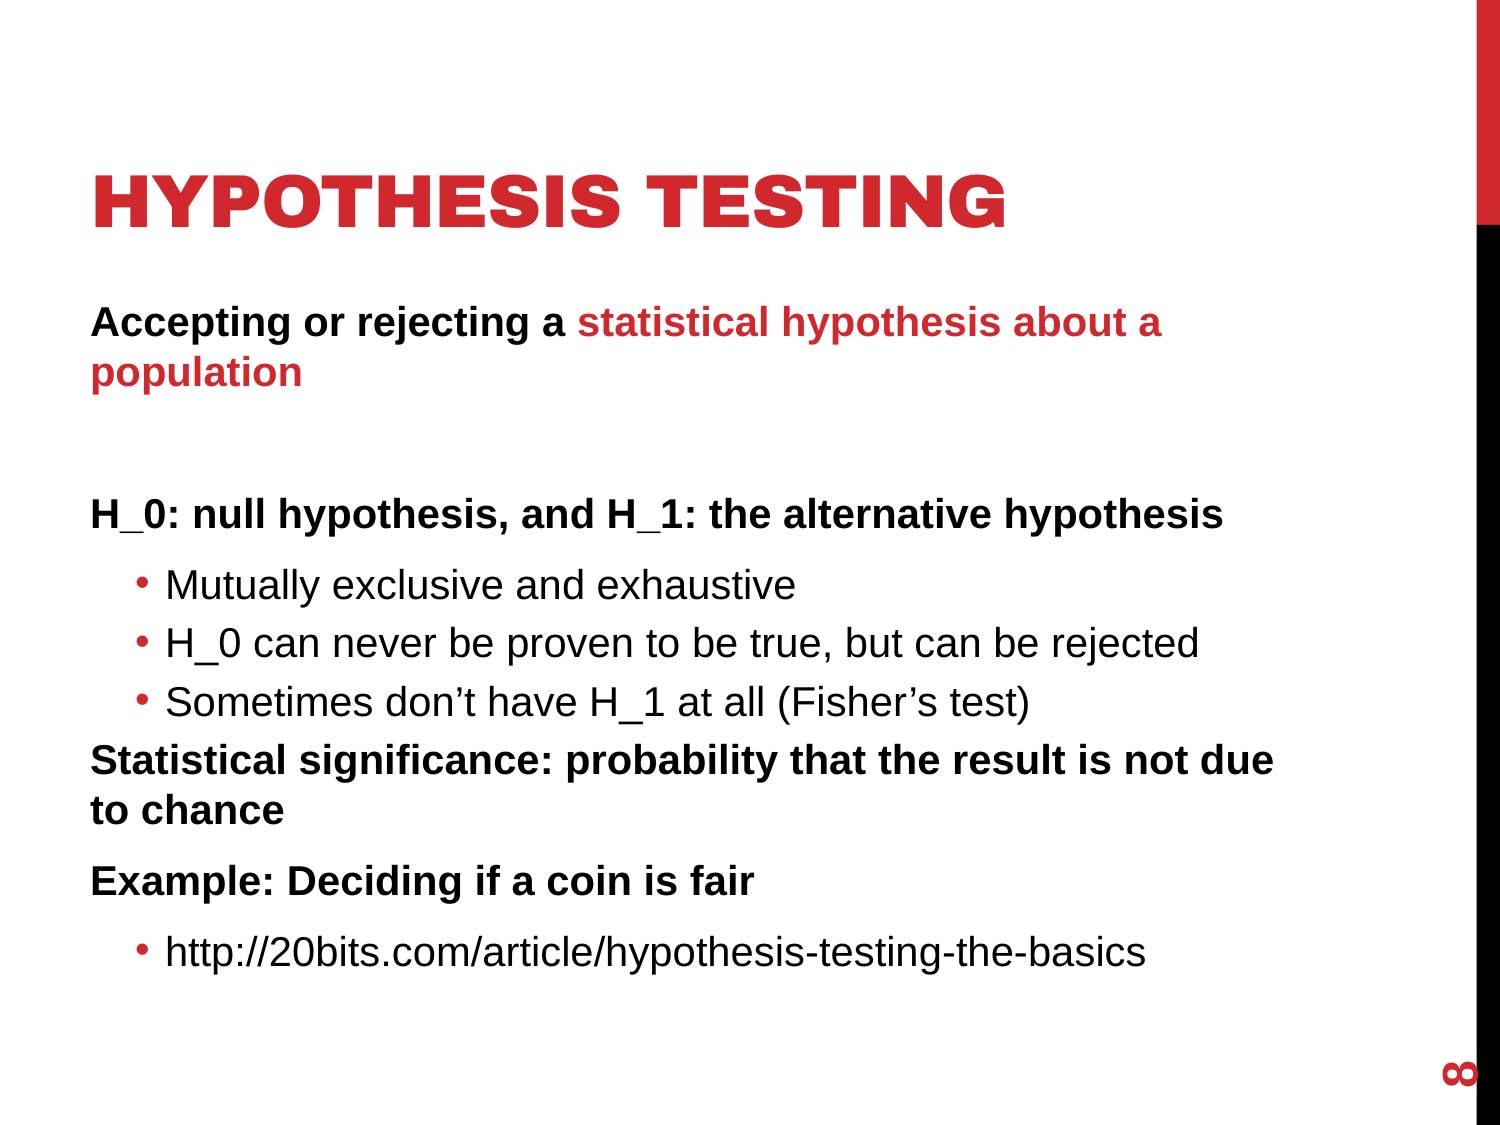

# Hypothesis Testing
Accepting or rejecting a statistical hypothesis about a population

H_0: null hypothesis, and H_1: the alternative hypothesis
Mutually exclusive and exhaustive
H_0 can never be proven to be true, but can be rejected
Sometimes don’t have H_1 at all (Fisher’s test)
Statistical significance: probability that the result is not due to chance
Example: Deciding if a coin is fair
http://20bits.com/article/hypothesis-testing-the-basics

8